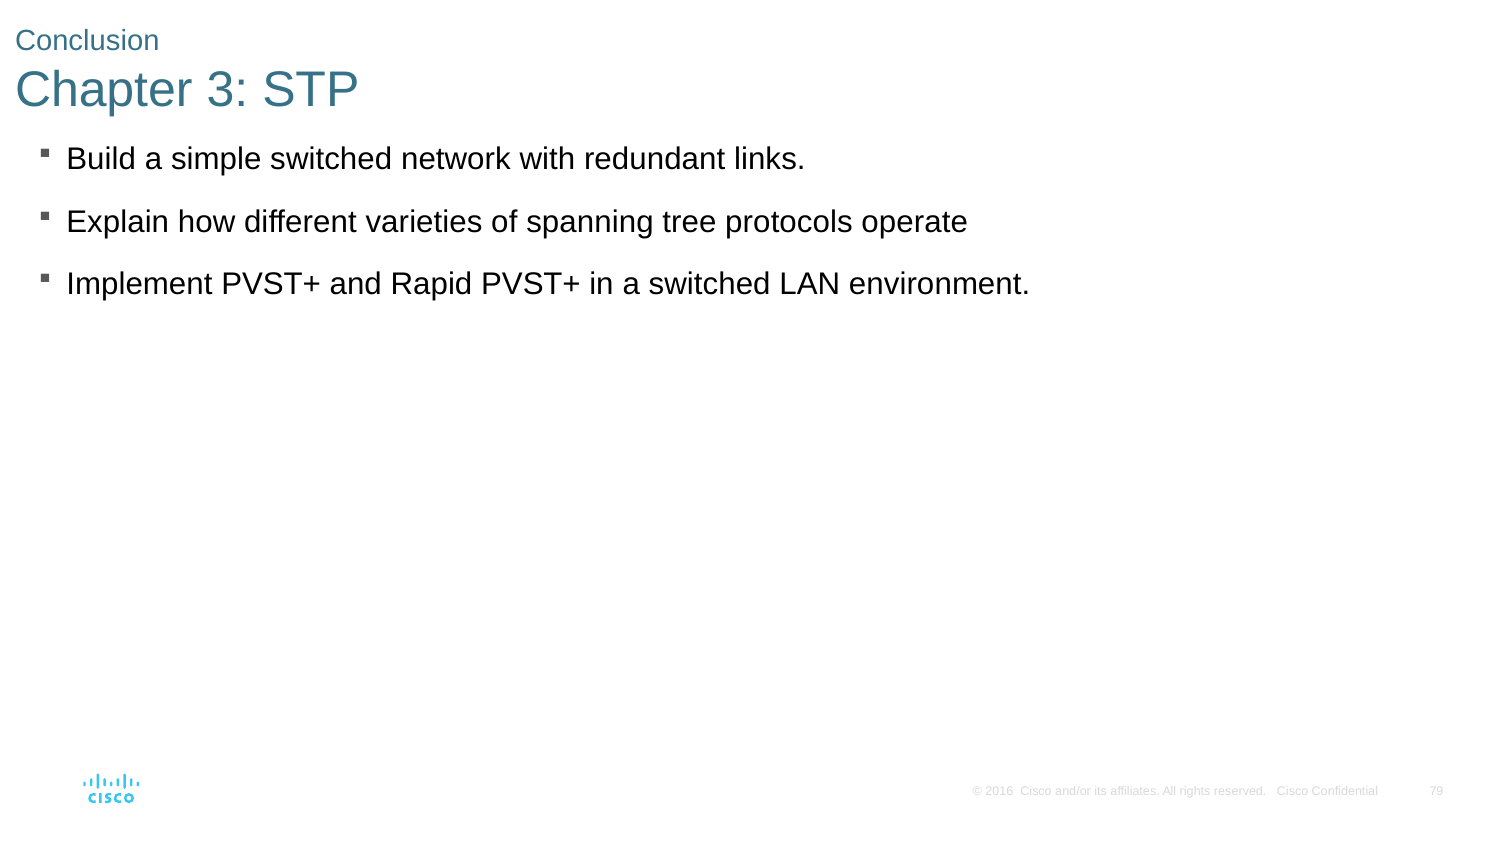

# Conclusion Chapter 3: STP
Build a simple switched network with redundant links.
Explain how different varieties of spanning tree protocols operate
Implement PVST+ and Rapid PVST+ in a switched LAN environment.